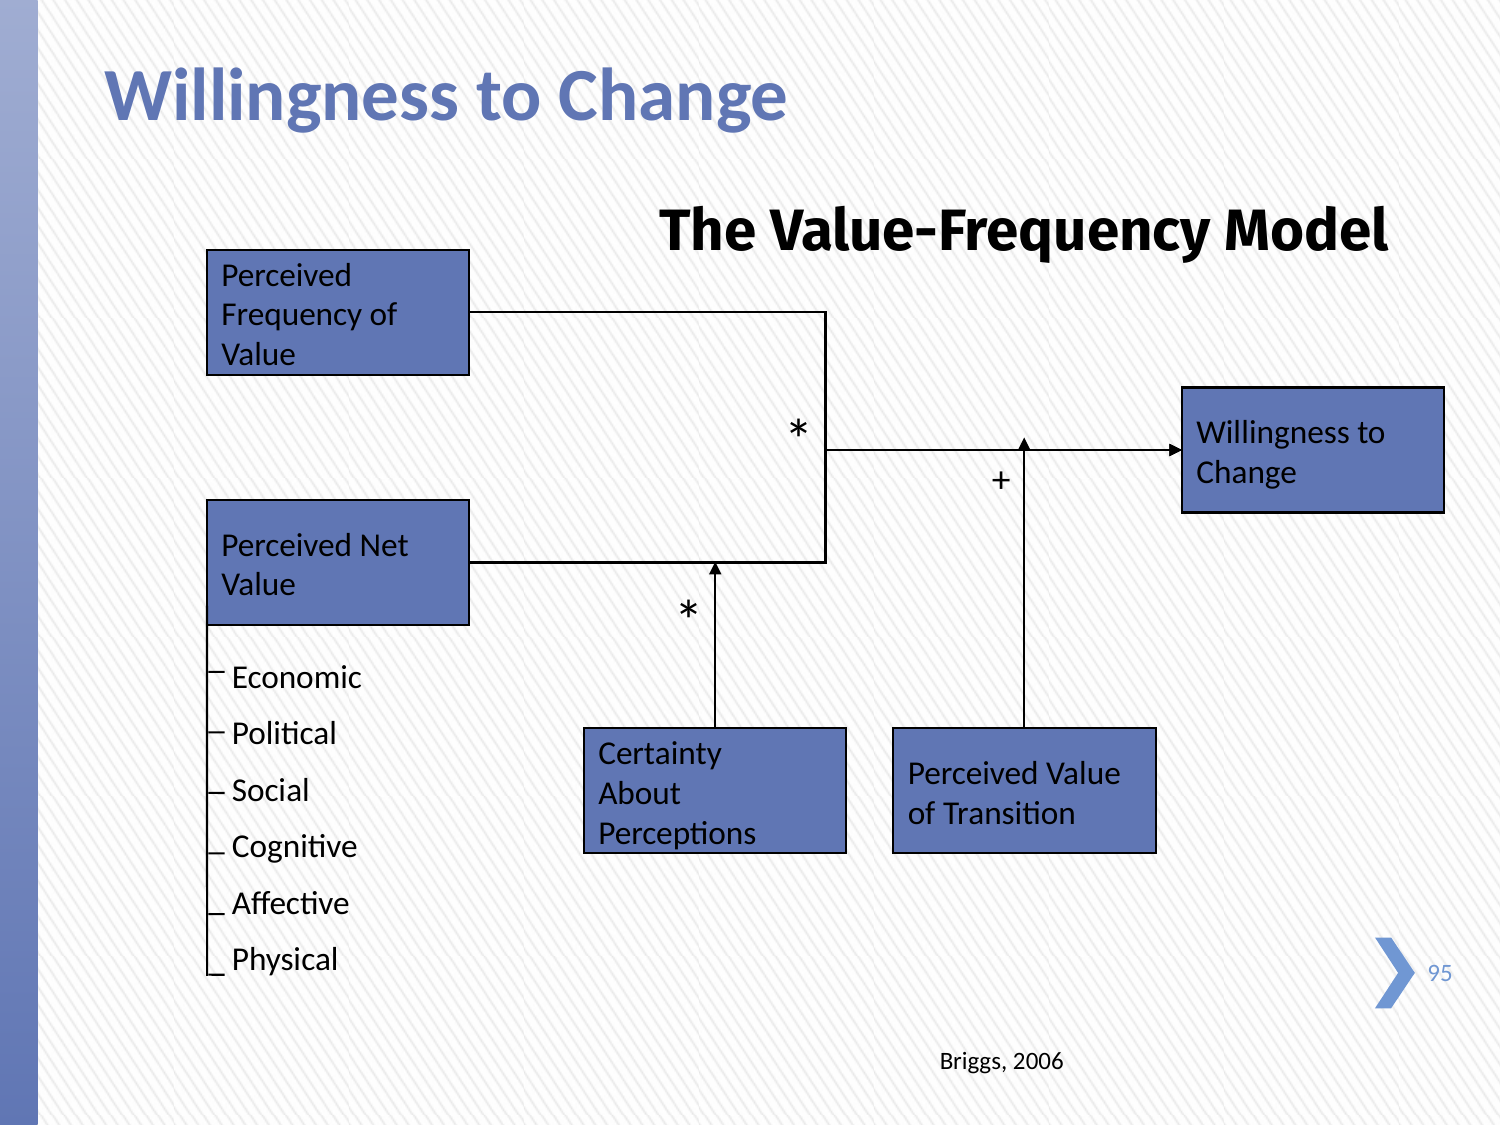

# Willingness to Change
The Value-Frequency Model
Perceived Frequency of Value
Willingness to Change
*
+
Perceived Value of Transition
Perceived Net Value
*
Certainty
About
Perceptions

Economic
Political
Social
Cognitive
Affective
Physical

95
Briggs, 2006